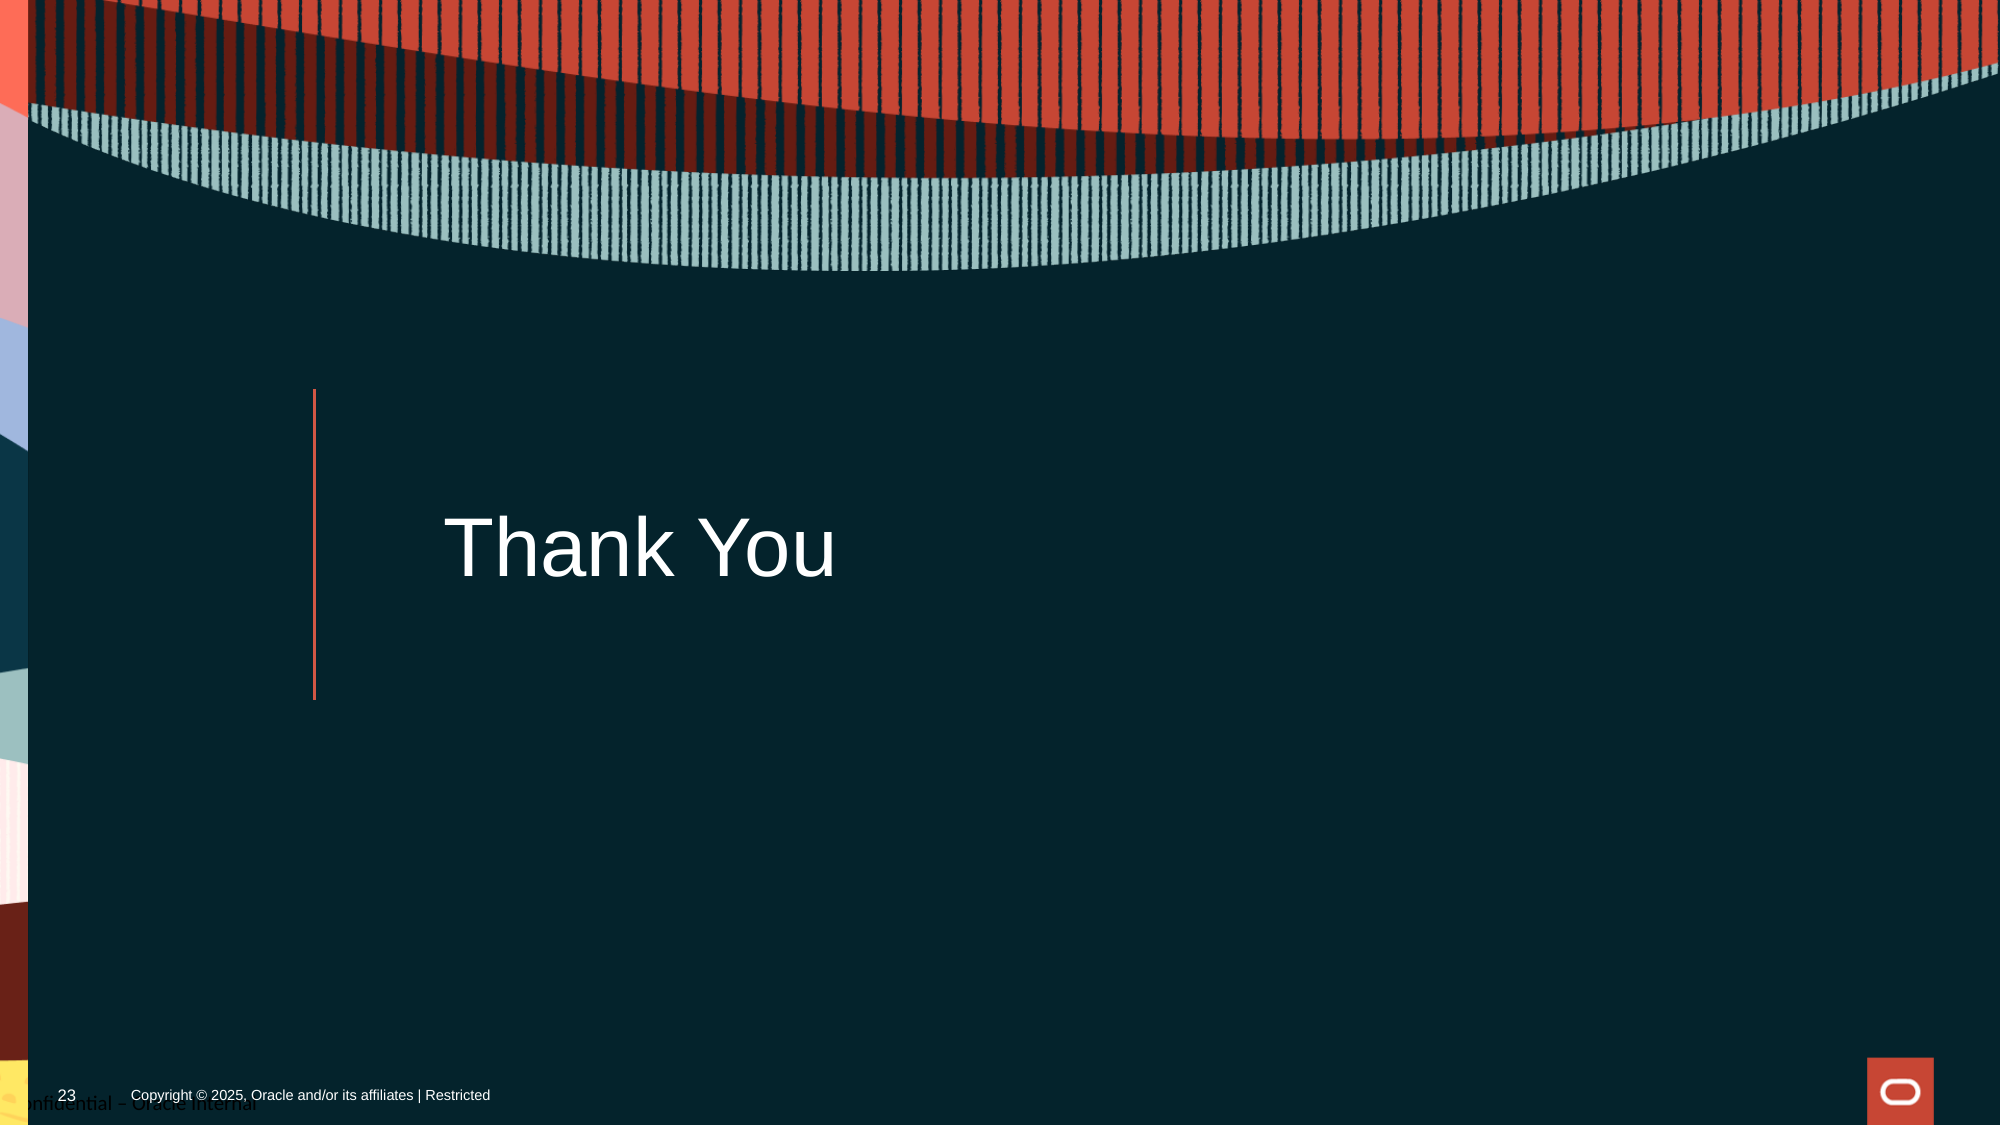

# Thank You
23
Copyright © 2025, Oracle and/or its affiliates | Restricted